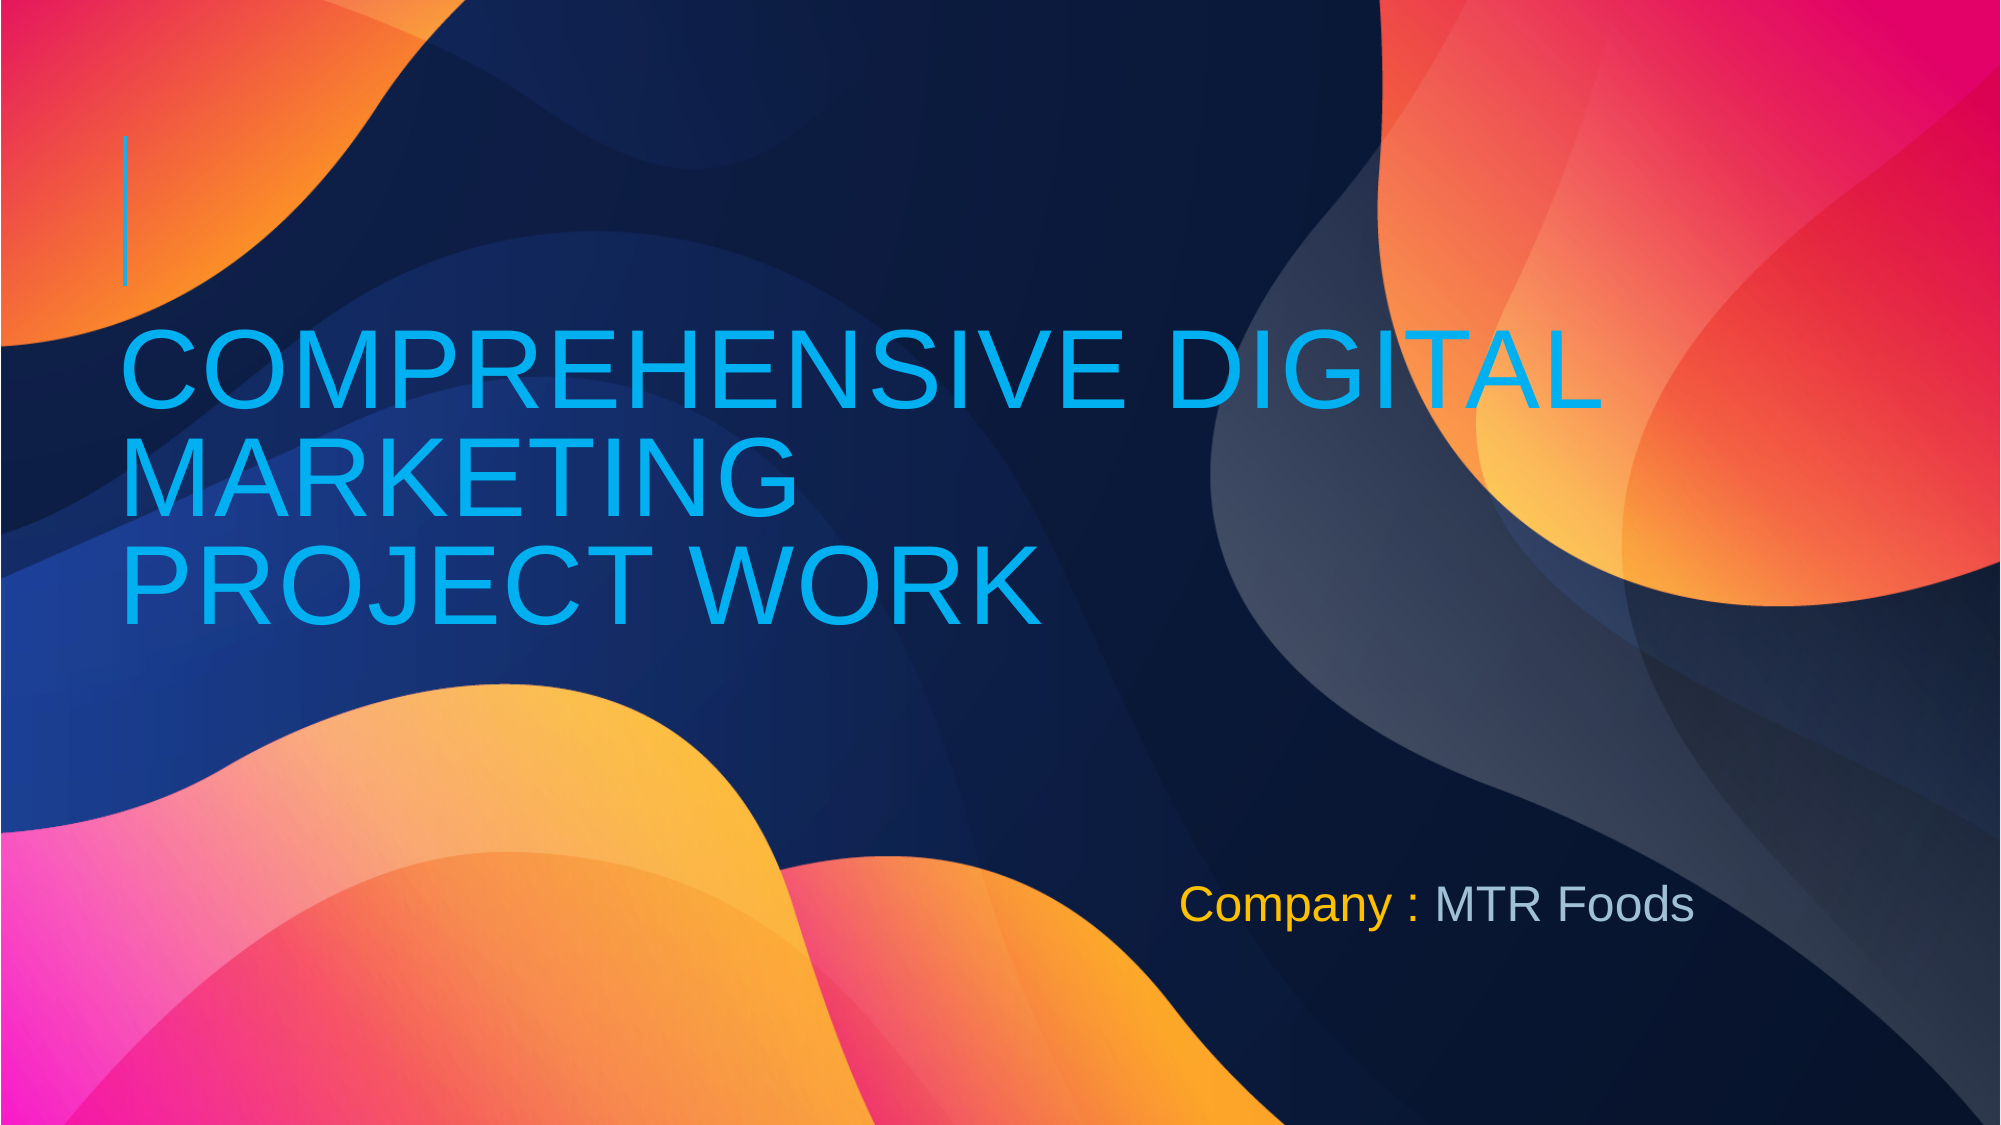

# Comprehensive Digital Marketing Project Work
Company : MTR Foods